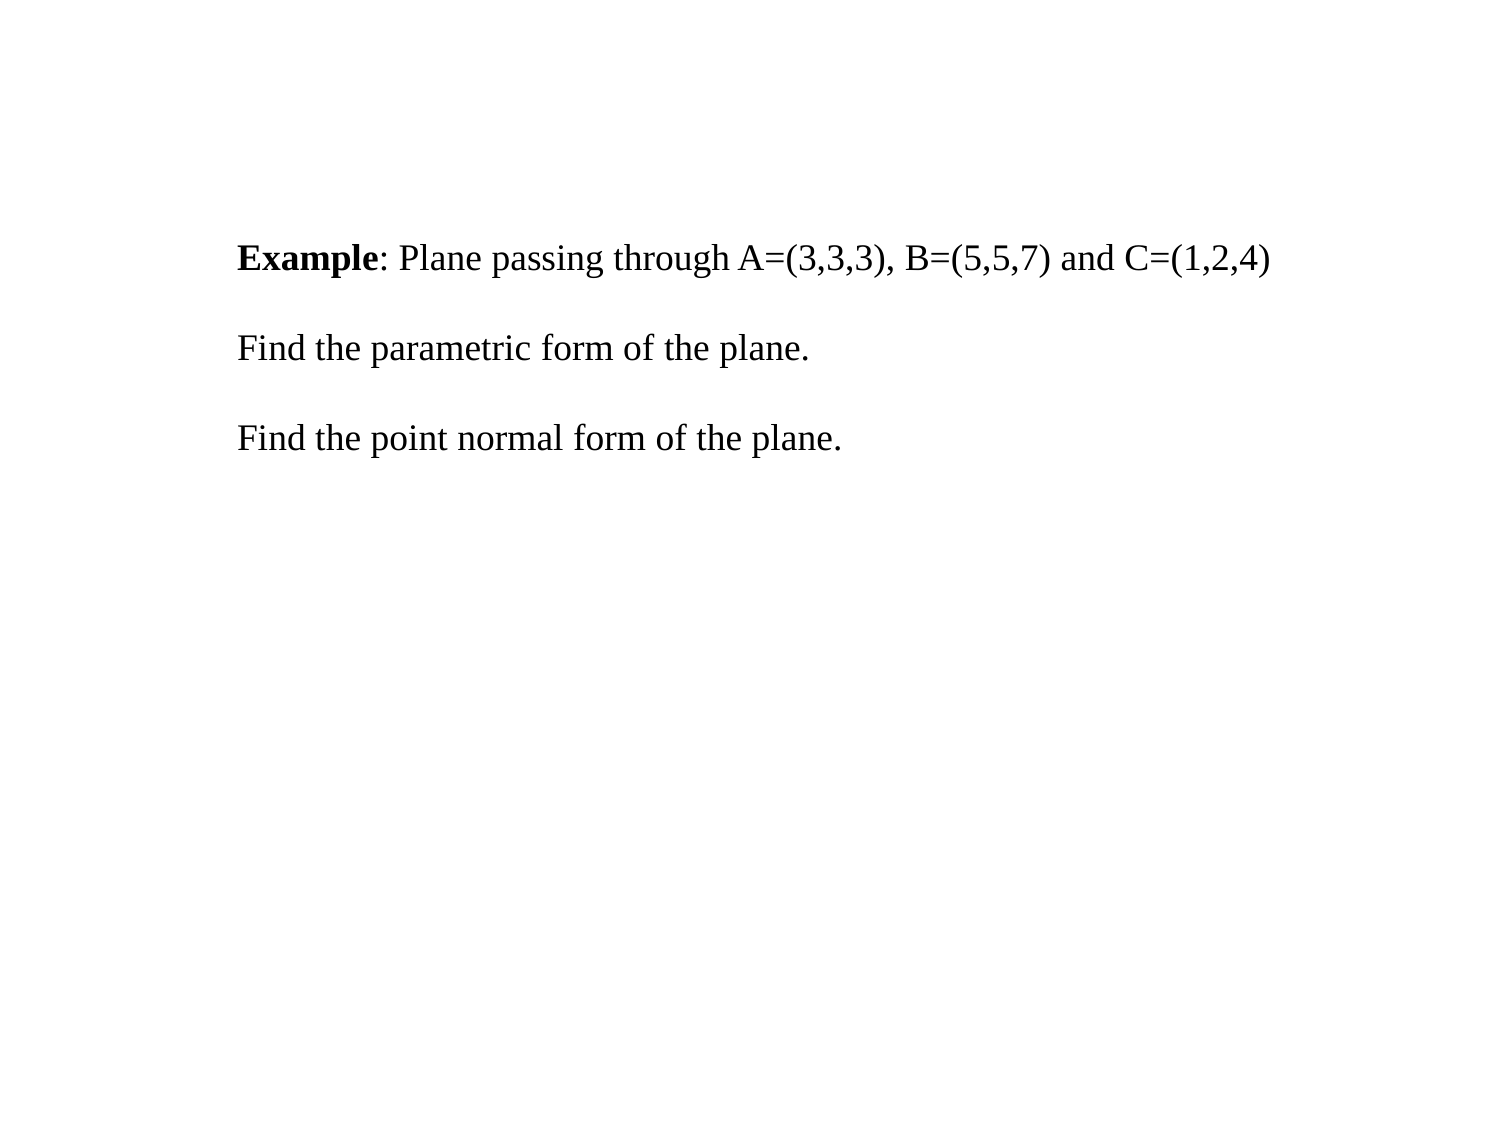

Example: Plane passing through A=(3,3,3), B=(5,5,7) and C=(1,2,4)

Find the parametric form of the plane.

Find the point normal form of the plane.